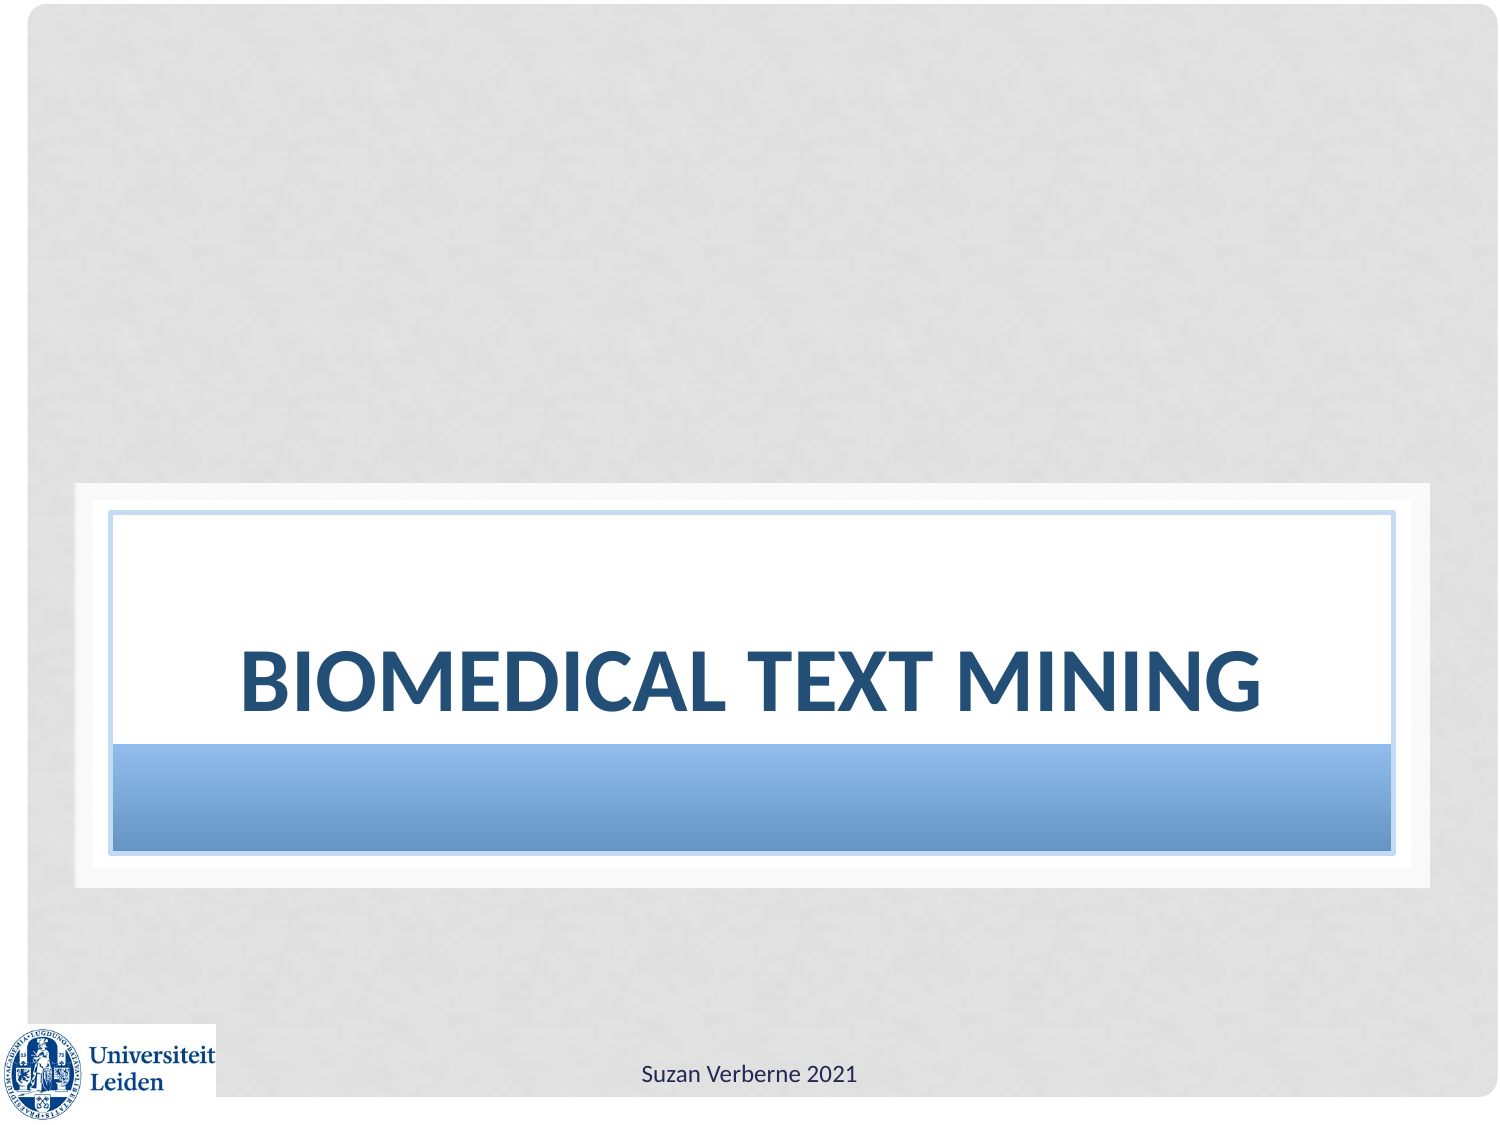

# Biomedical text mining

Suzan Verberne 2021